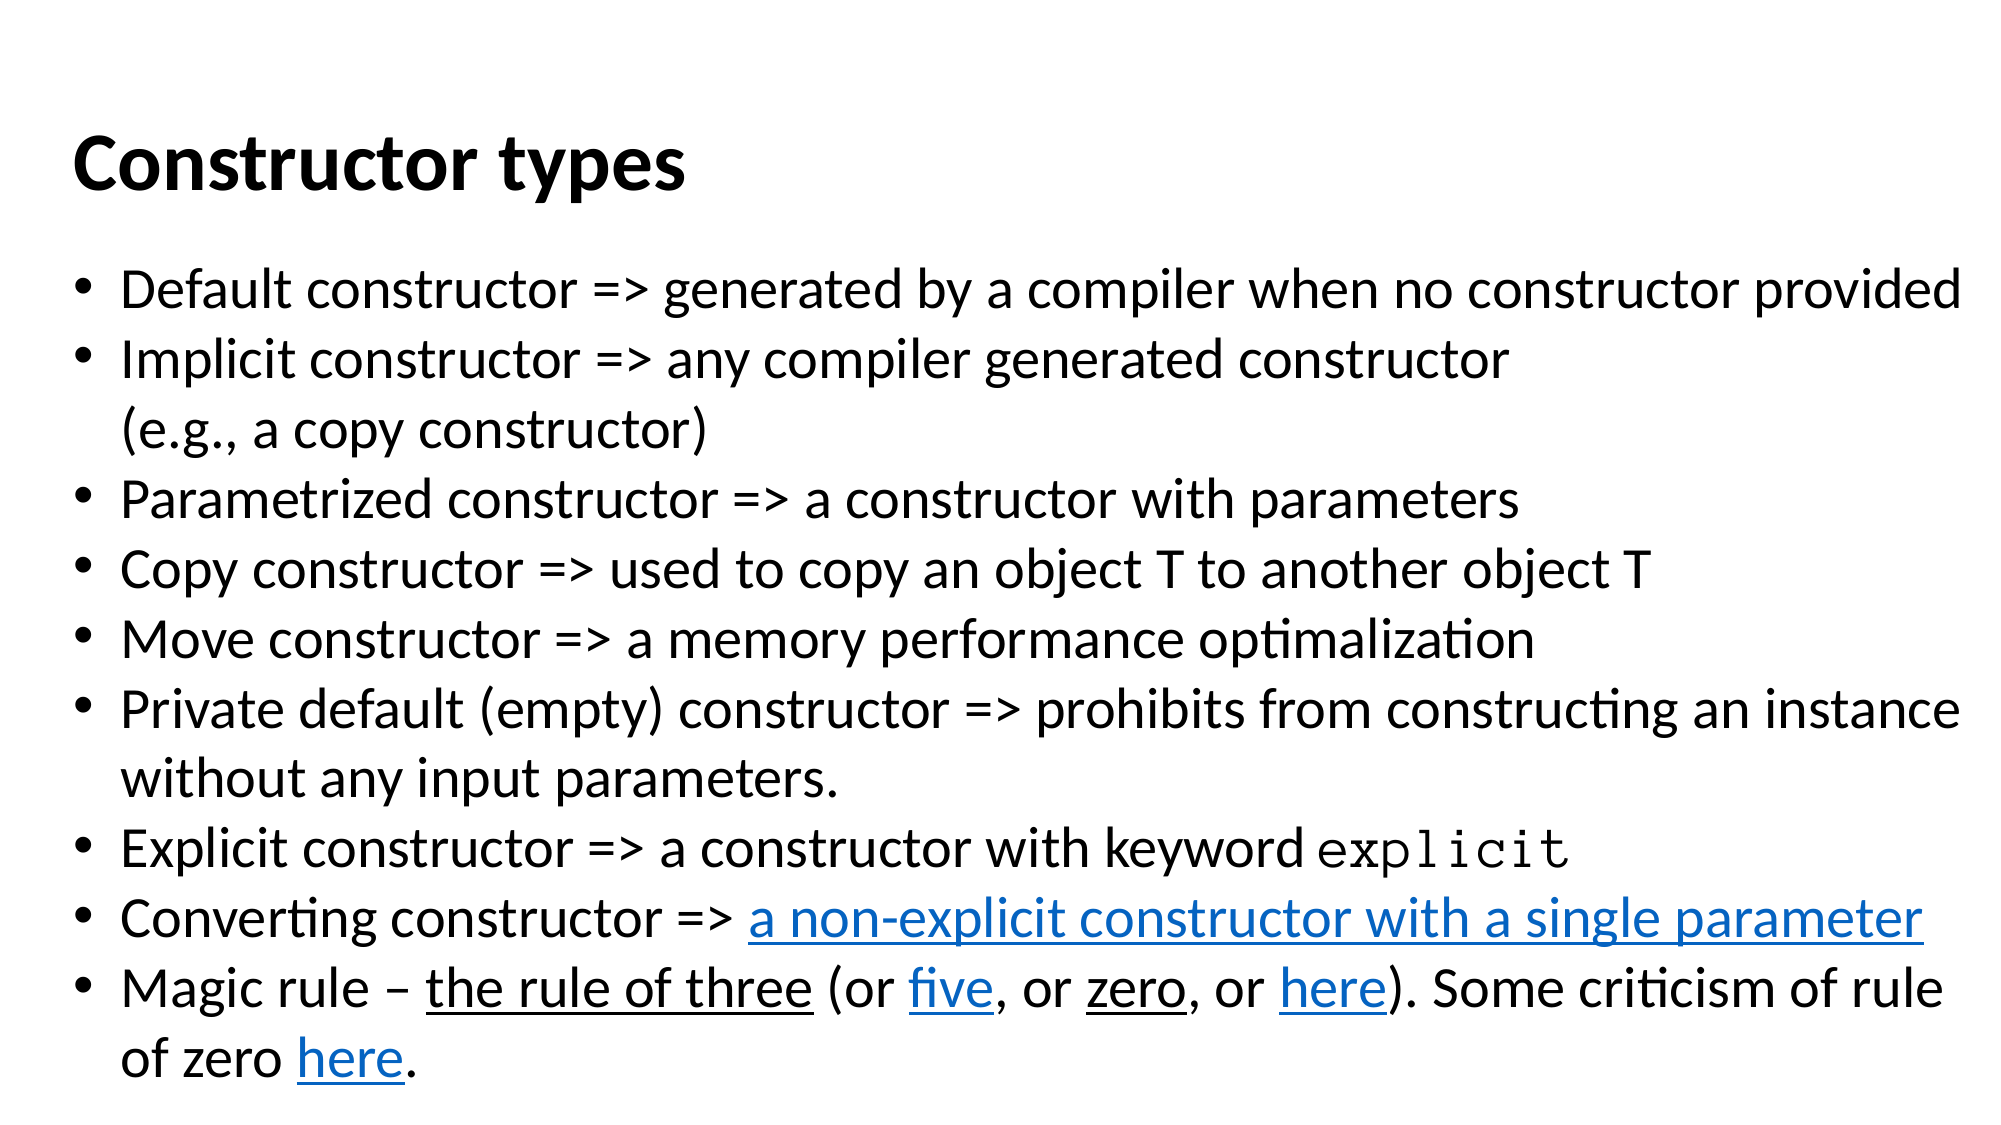

Constructor types
Default constructor => generated by a compiler when no constructor provided
Implicit constructor => any compiler generated constructor
(e.g., a copy constructor)
Parametrized constructor => a constructor with parameters
Copy constructor => used to copy an object T to another object T
Move constructor => a memory performance optimalization
Private default (empty) constructor => prohibits from constructing an instance without any input parameters.
Explicit constructor => a constructor with keyword explicit
Converting constructor => a non-explicit constructor with a single parameter
Magic rule – the rule of three (or five, or zero, or here). Some criticism of rule of zero here.